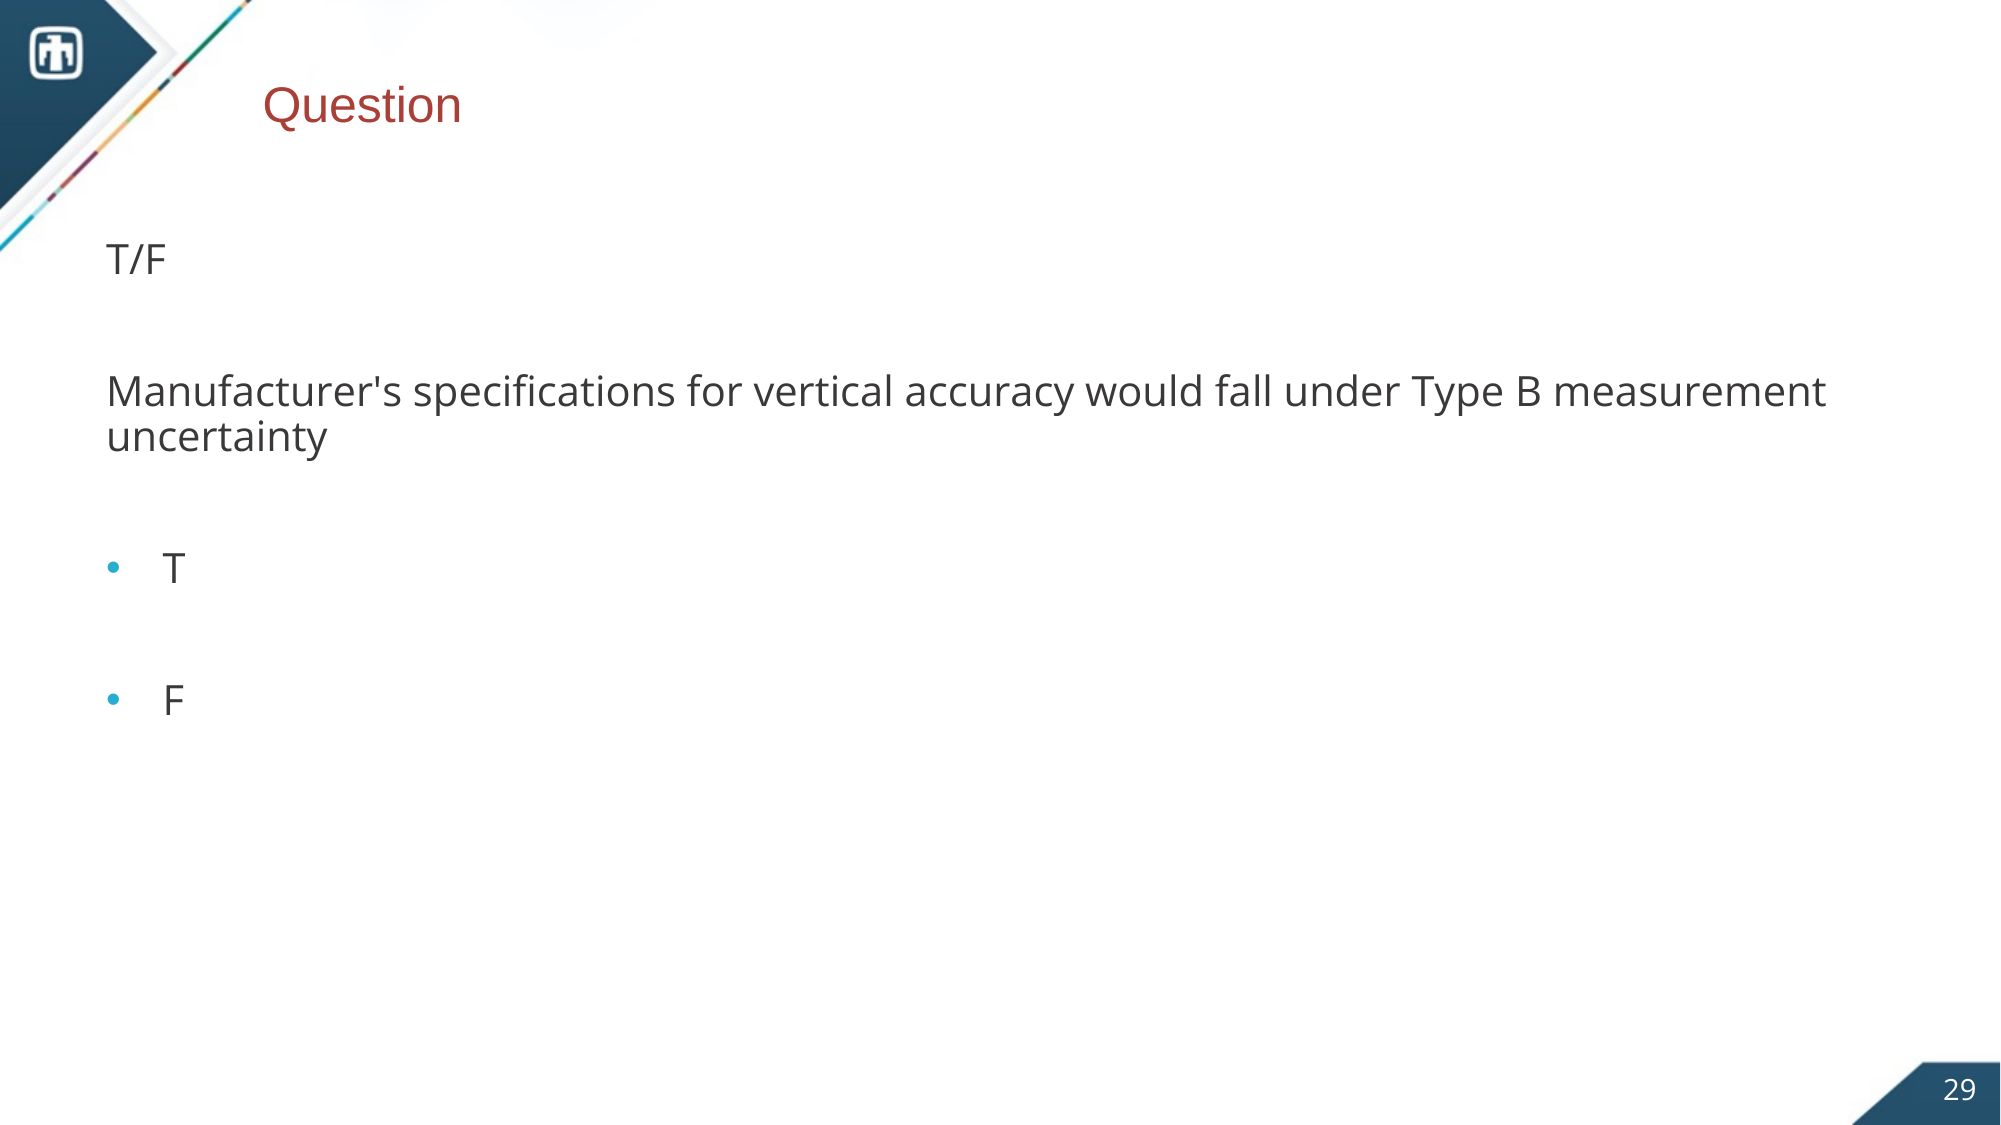

# Question
T/F

Manufacturer's specifications for vertical accuracy would fall under Type B measurement uncertainty

T

F
29